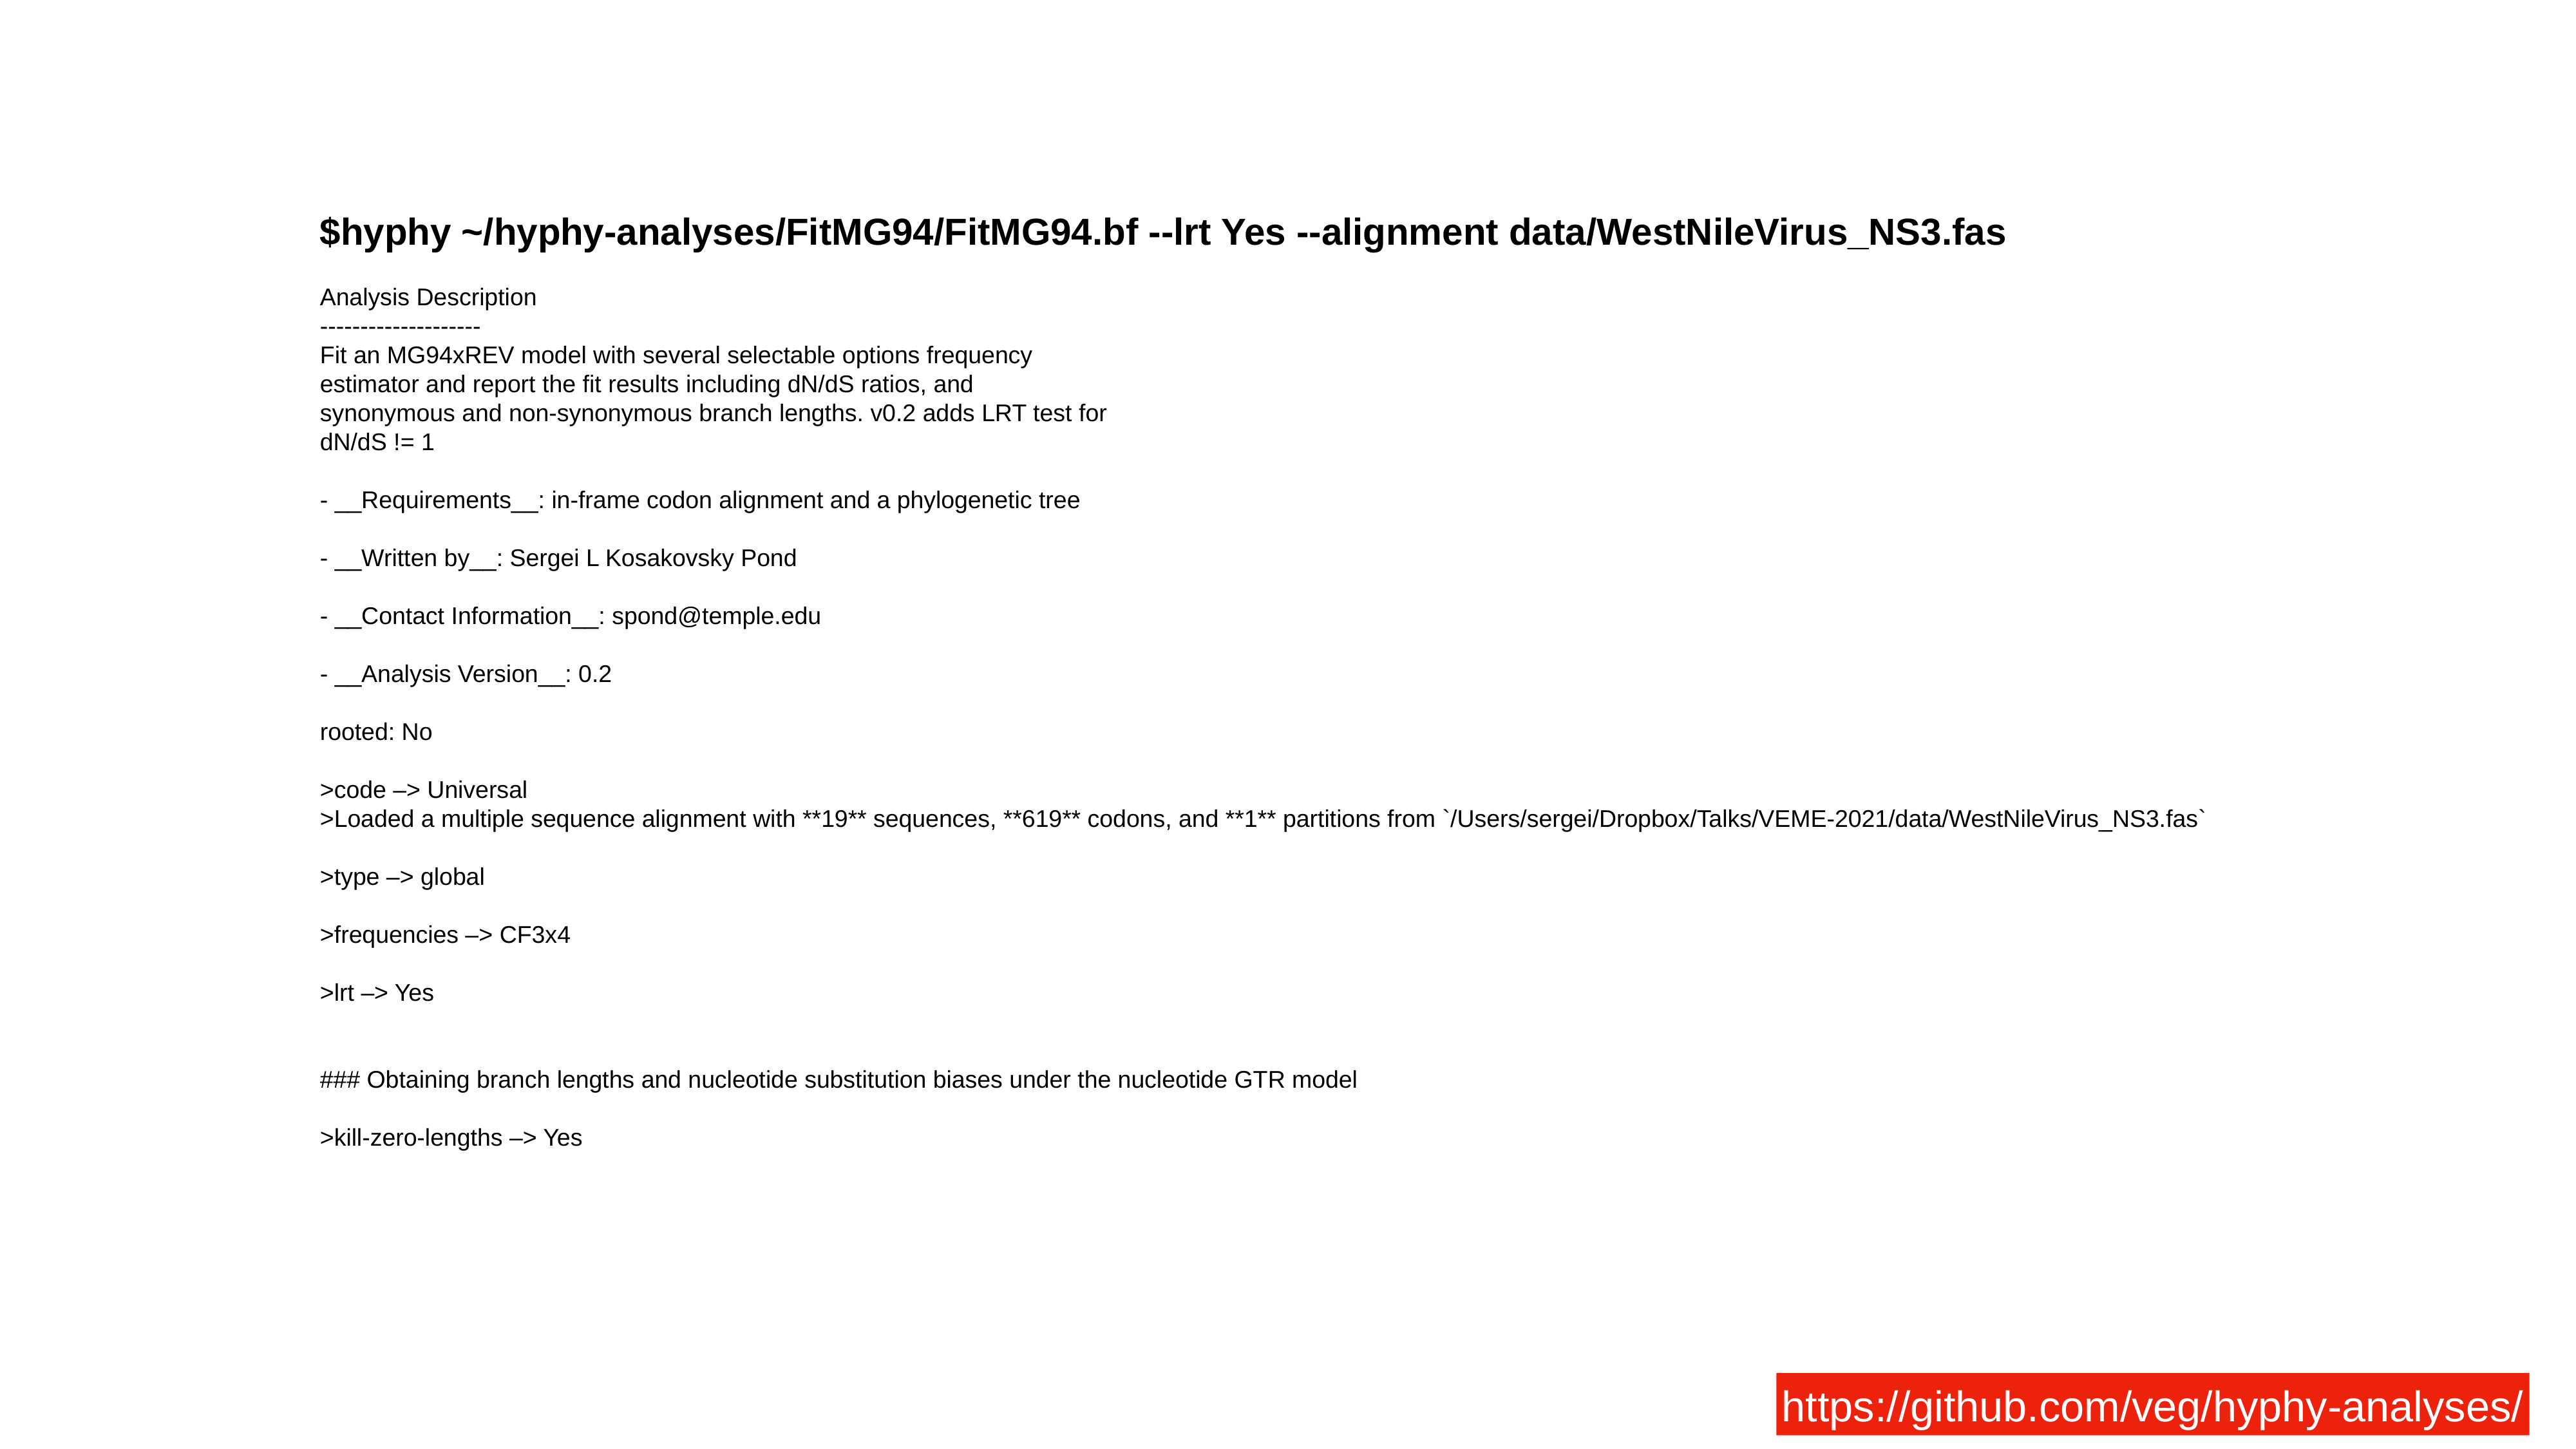

$hyphy ~/hyphy-analyses/FitMG94/FitMG94.bf --lrt Yes --alignment data/WestNileVirus_NS3.fas

Analysis Description
--------------------
Fit an MG94xREV model with several selectable options frequency
estimator and report the fit results including dN/dS ratios, and
synonymous and non-synonymous branch lengths. v0.2 adds LRT test for
dN/dS != 1

- __Requirements__: in-frame codon alignment and a phylogenetic tree

- __Written by__: Sergei L Kosakovsky Pond

- __Contact Information__: spond@temple.edu

- __Analysis Version__: 0.2

rooted: No

>code –> Universal
>Loaded a multiple sequence alignment with **19** sequences, **619** codons, and **1** partitions from `/Users/sergei/Dropbox/Talks/VEME-2021/data/WestNileVirus_NS3.fas`

>type –> global

>frequencies –> CF3x4

>lrt –> Yes

### Obtaining branch lengths and nucleotide substitution biases under the nucleotide GTR model

>kill-zero-lengths –> Yes
44
https://github.com/veg/hyphy-analyses/